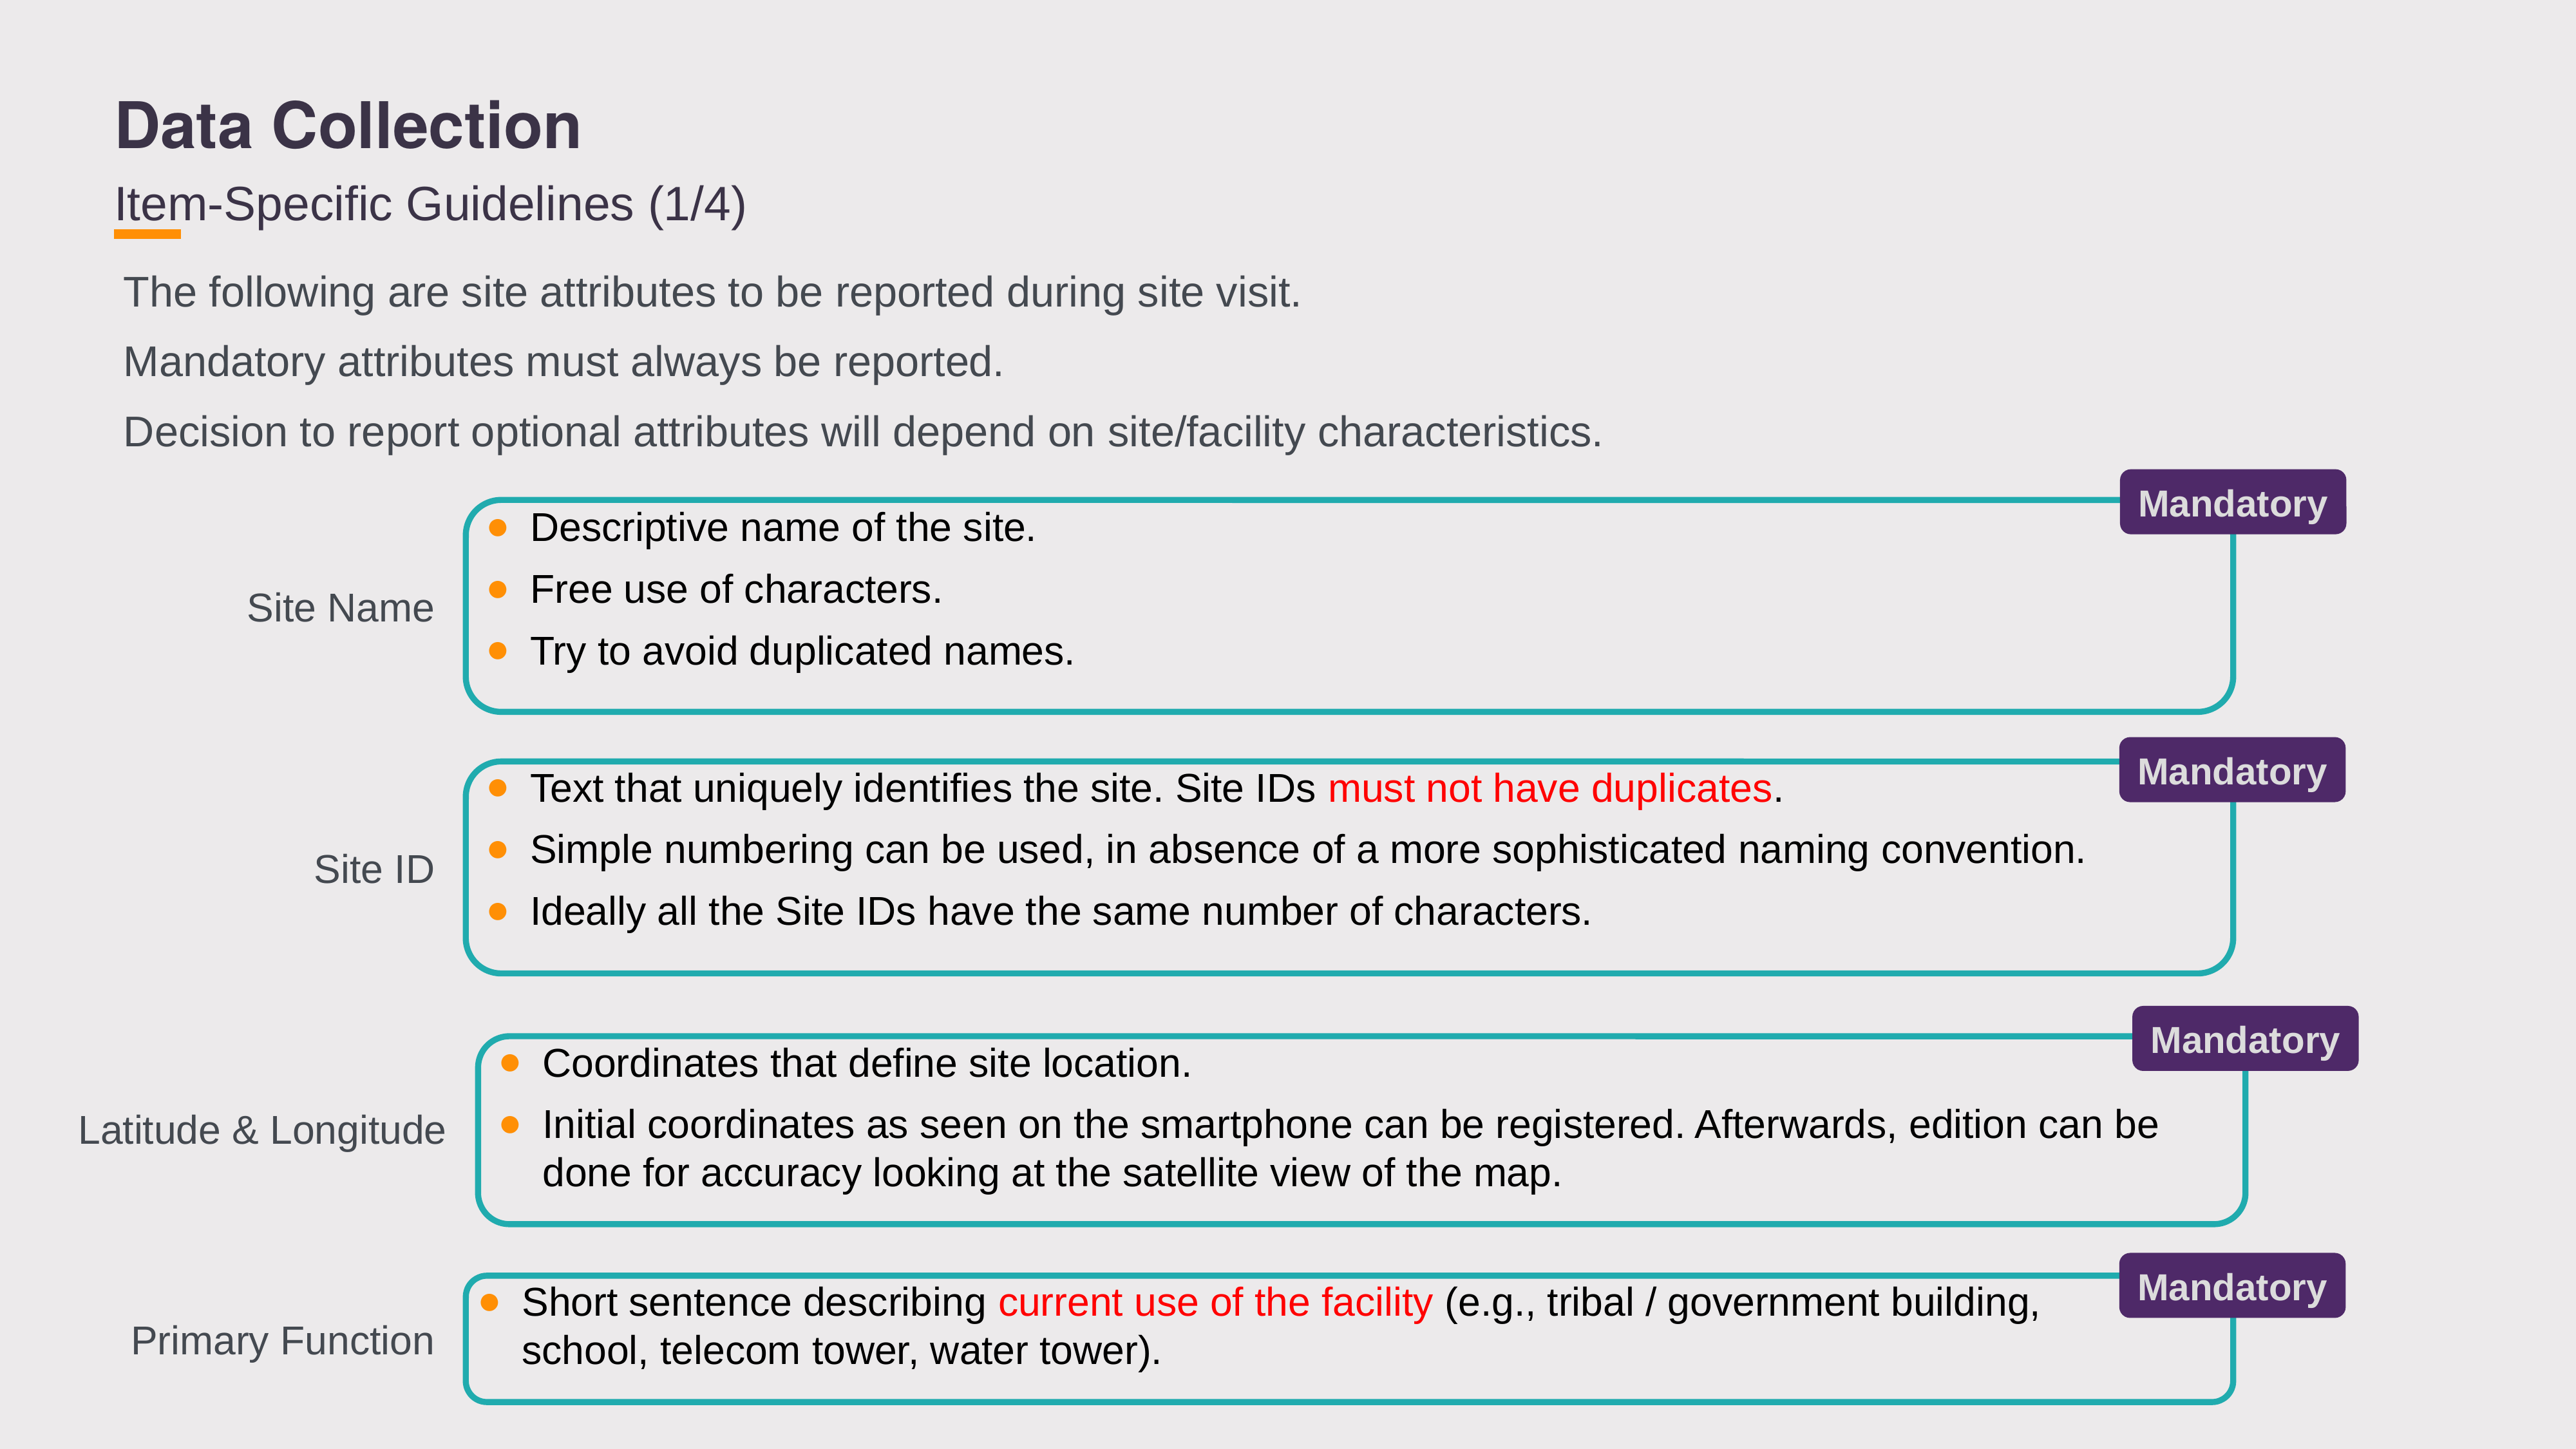

Data Collection
Item-Specific Guidelines (1/4)
The following are site attributes to be reported during site visit.
Mandatory attributes must always be reported.
Decision to report optional attributes will depend on site/facility characteristics.
Mandatory

Descriptive name of the site.
Free use of characters.
Try to avoid duplicated names.
Site Name
Mandatory

Text that uniquely identifies the site. Site IDs must not have duplicates.
Simple numbering can be used, in absence of a more sophisticated naming convention.
Ideally all the Site IDs have the same number of characters.
Site ID
Mandatory

Coordinates that define site location.
Initial coordinates as seen on the smartphone can be registered. Afterwards, edition can be done for accuracy looking at the satellite view of the map.
Latitude & Longitude
Mandatory
Short sentence describing current use of the facility (e.g., tribal / government building, school, telecom tower, water tower).

Primary Function